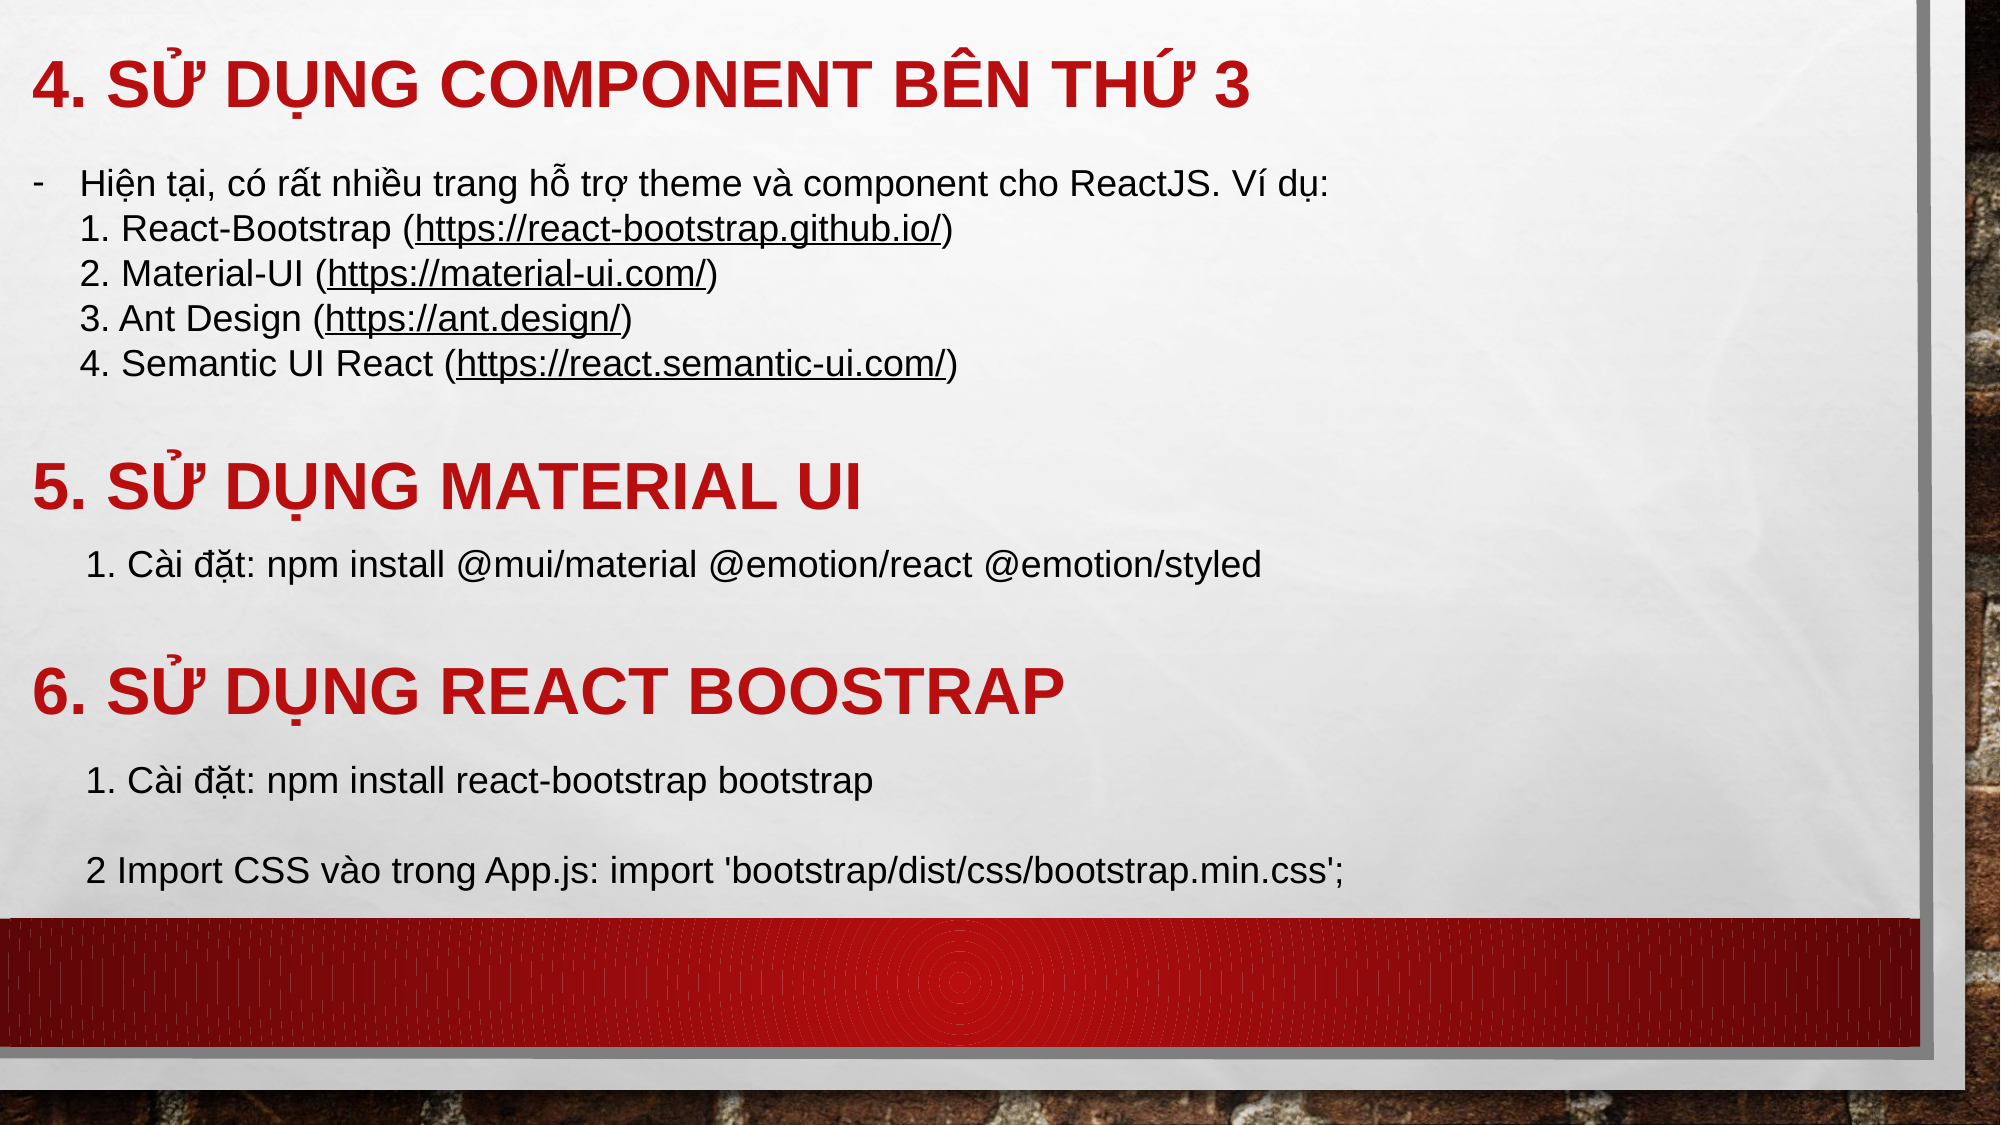

# 4. SỬ DỤNG COMPONENT BÊN THỨ 3
Hiện tại, có rất nhiều trang hỗ trợ theme và component cho ReactJS. Ví dụ:
1. React-Bootstrap (https://react-bootstrap.github.io/)
2. Material-UI (https://material-ui.com/)
3. Ant Design (https://ant.design/)
4. Semantic UI React (https://react.semantic-ui.com/)
5. SỬ DỤNG MATERIAL UI
1. Cài đặt: npm install @mui/material @emotion/react @emotion/styled
6. SỬ DỤNG REACT BOOSTRAP
1. Cài đặt: npm install react-bootstrap bootstrap
2 Import CSS vào trong App.js: import 'bootstrap/dist/css/bootstrap.min.css';